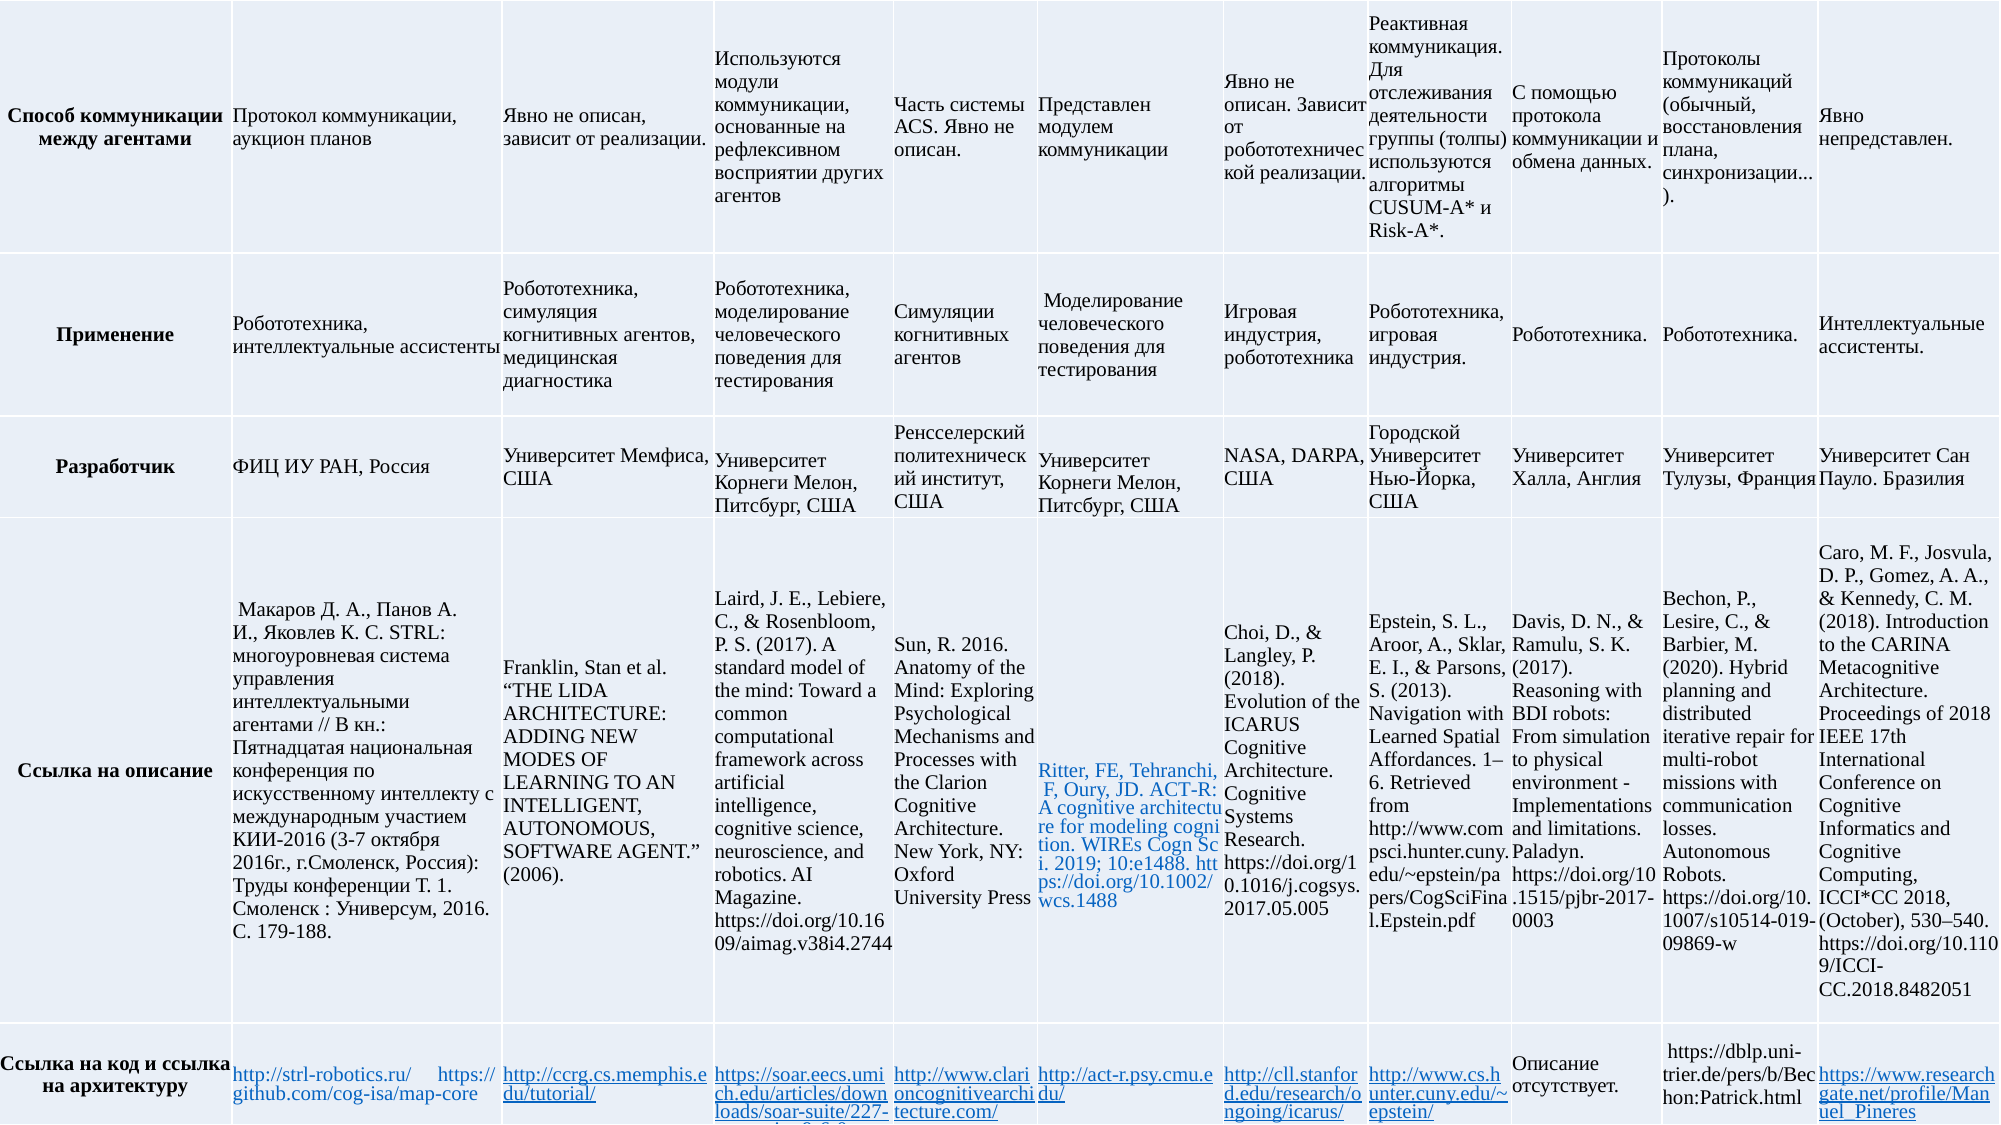

| Способ коммуникации между агентами | Протокол коммуникации, аукцион планов | Явно не описан, зависит от реализации. | Используются модули коммуникации, основанные на рефлексивном восприятии других агентов | Часть системы АСS. Явно не описан. | Представлен модулем коммуникации | Явно не описан. Зависит от робототехнической реализации. | Реактивная коммуникация. Для отслеживания деятельности группы (толпы) используются алгоритмы CUSUM-A\* и Risk-A\*. | С помощью протокола коммуникации и обмена данных. | Протоколы коммуникаций (обычный, восстановления плана, синхронизации...). | Явно непредставлен. |
| --- | --- | --- | --- | --- | --- | --- | --- | --- | --- | --- |
| Применение | Робототехника, интеллектуальные ассистенты | Робототехника, симуляция когнитивных агентов, медицинская диагностика | Робототехника, моделирование человеческого поведения для тестирования | Симуляции когнитивных агентов | Моделирование человеческого поведения для тестирования | Игровая индустрия, робототехника | Робототехника, игровая индустрия. | Робототехника. | Робототехника. | Интеллектуальные ассистенты. |
| Разработчик | ФИЦ ИУ РАН, Россия | Университет Мемфиса, США | Университет Корнеги Мелон, Питсбург, США | Ренсселерский политехнический институт, США | Университет Корнеги Мелон, Питсбург, США | NASA, DARPA, США | Городской Университет Нью-Йорка, США | Университет Халла, Англия | Университет Тулузы, Франция | Университет Сан Пауло. Бразилия |
| Ссылка на описание | Макаров Д. А., Панов А. И., Яковлев К. С. STRL: многоуровневая система управления интеллектуальными агентами // В кн.: Пятнадцатая национальная конференция по искусственному интеллекту с международным участием КИИ-2016 (3-7 октября 2016г., г.Смоленск, Россия): Труды конференции Т. 1. Смоленск : Универсум, 2016. С. 179-188. | Franklin, Stan et al. “THE LIDA ARCHITECTURE: ADDING NEW MODES OF LEARNING TO AN INTELLIGENT, AUTONOMOUS, SOFTWARE AGENT.” (2006). | Laird, J. E., Lebiere, C., & Rosenbloom, P. S. (2017). A standard model of the mind: Toward a common computational framework across artificial intelligence, cognitive science, neuroscience, and robotics. AI Magazine. https://doi.org/10.1609/aimag.v38i4.2744 | Sun, R. 2016. Anatomy of the Mind: Exploring Psychological Mechanisms and Processes with the Clarion Cognitive Architecture. New York, NY: Oxford University Press | Ritter, FE, Tehranchi, F, Oury, JD. ACT‐R: A cognitive architecture for modeling cognition. WIREs Cogn Sci. 2019; 10:e1488. https://doi.org/10.1002/wcs.1488 | Choi, D., & Langley, P. (2018). Evolution of the ICARUS Cognitive Architecture. Cognitive Systems Research. https://doi.org/10.1016/j.cogsys.2017.05.005 | Epstein, S. L., Aroor, A., Sklar, E. I., & Parsons, S. (2013). Navigation with Learned Spatial Affordances. 1–6. Retrieved from http://www.compsci.hunter.cuny.edu/~epstein/papers/CogSciFinal.Epstein.pdf | Davis, D. N., & Ramulu, S. K. (2017). Reasoning with BDI robots: From simulation to physical environment - Implementations and limitations. Paladyn. https://doi.org/10.1515/pjbr-2017-0003 | Bechon, P., Lesire, C., & Barbier, M. (2020). Hybrid planning and distributed iterative repair for multi-robot missions with communication losses. Autonomous Robots. https://doi.org/10.1007/s10514-019-09869-w | Caro, M. F., Josvula, D. P., Gomez, A. A., & Kennedy, C. M. (2018). Introduction to the CARINA Metacognitive Architecture. Proceedings of 2018 IEEE 17th International Conference on Cognitive Informatics and Cognitive Computing, ICCI\*CC 2018, (October), 530–540. https://doi.org/10.1109/ICCI-CC.2018.8482051 |
| Ссылка на код и ссылка на архитектуру | http://strl-robotics.ru/ https://github.com/cog-isa/map-core | http://ccrg.cs.memphis.edu/tutorial/ | https://soar.eecs.umich.edu/articles/downloads/soar-suite/227-soar-suite-9-6-0 | http://www.clarioncognitivearchitecture.com/ | http://act-r.psy.cmu.edu/ | http://cll.stanford.edu/research/ongoing/icarus/ | http://www.cs.hunter.cuny.edu/~epstein/ | Описание отсутствует. | https://dblp.uni-trier.de/pers/b/Bechon:Patrick.html | https://www.researchgate.net/profile/Manuel\_Pineres |